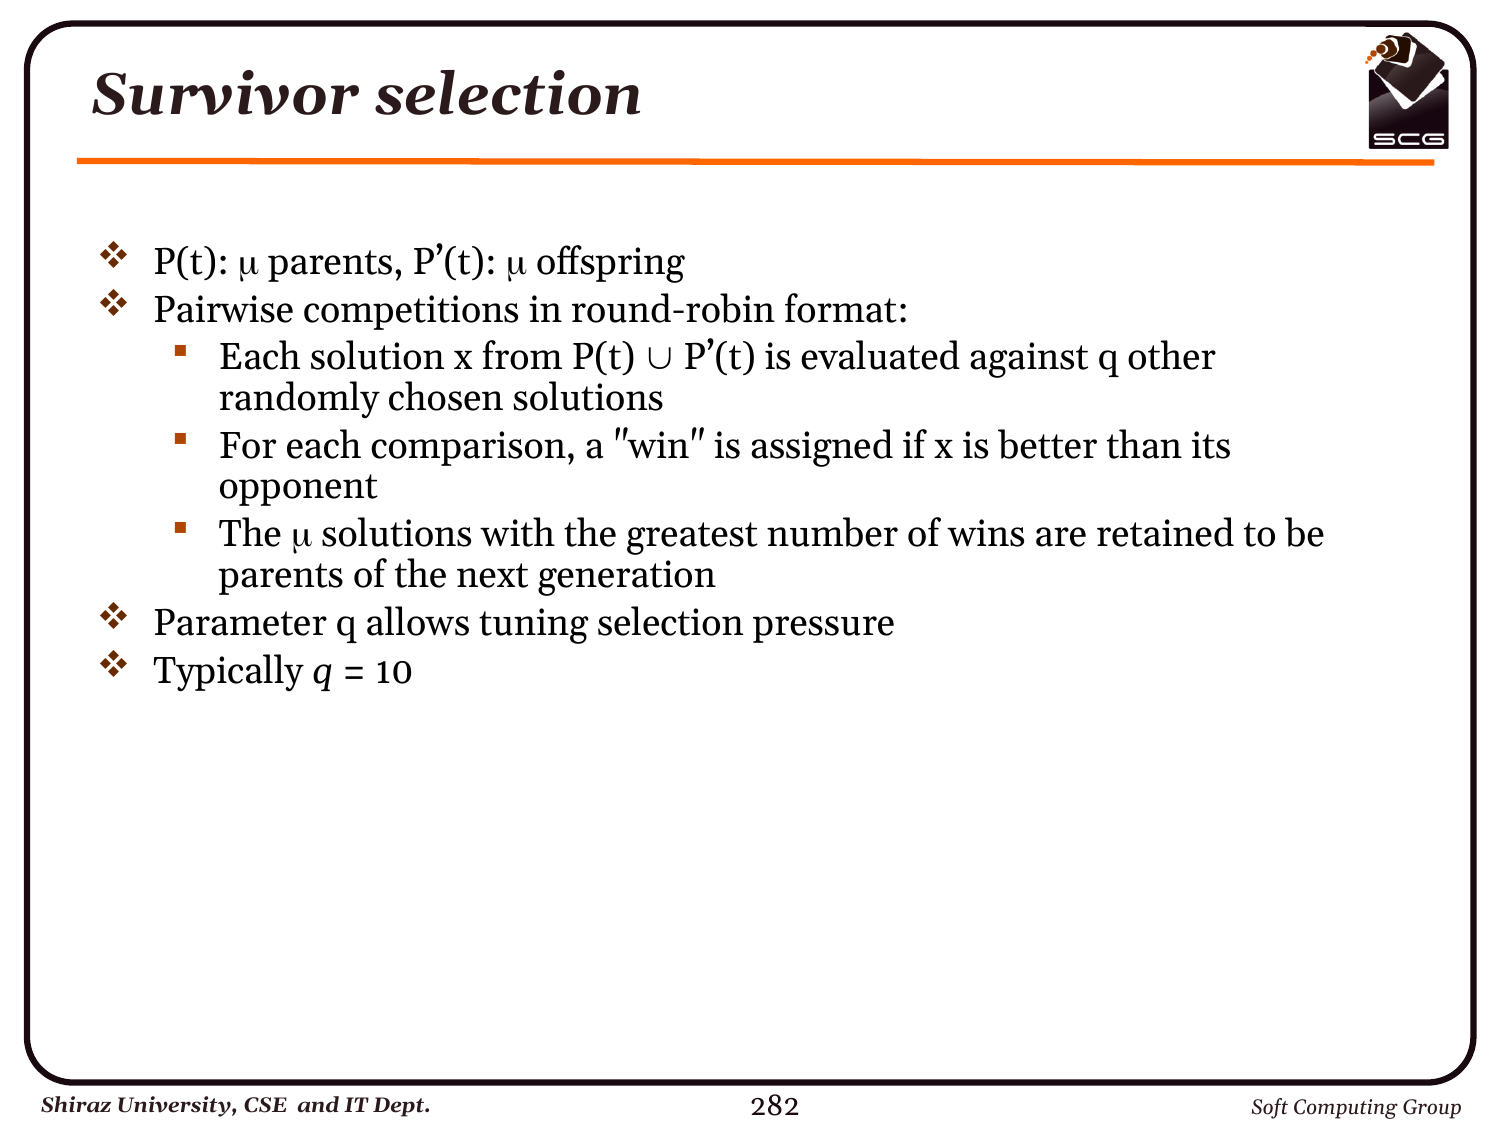

# Survivor selection
P(t): μ parents, P’(t): μ offspring
Pairwise competitions in round-robin format:
Each solution x from P(t) ∪ P’(t) is evaluated against q other randomly chosen solutions
For each comparison, a "win" is assigned if x is better than its opponent
The μ solutions with the greatest number of wins are retained to be parents of the next generation
Parameter q allows tuning selection pressure
Typically q = 10
282